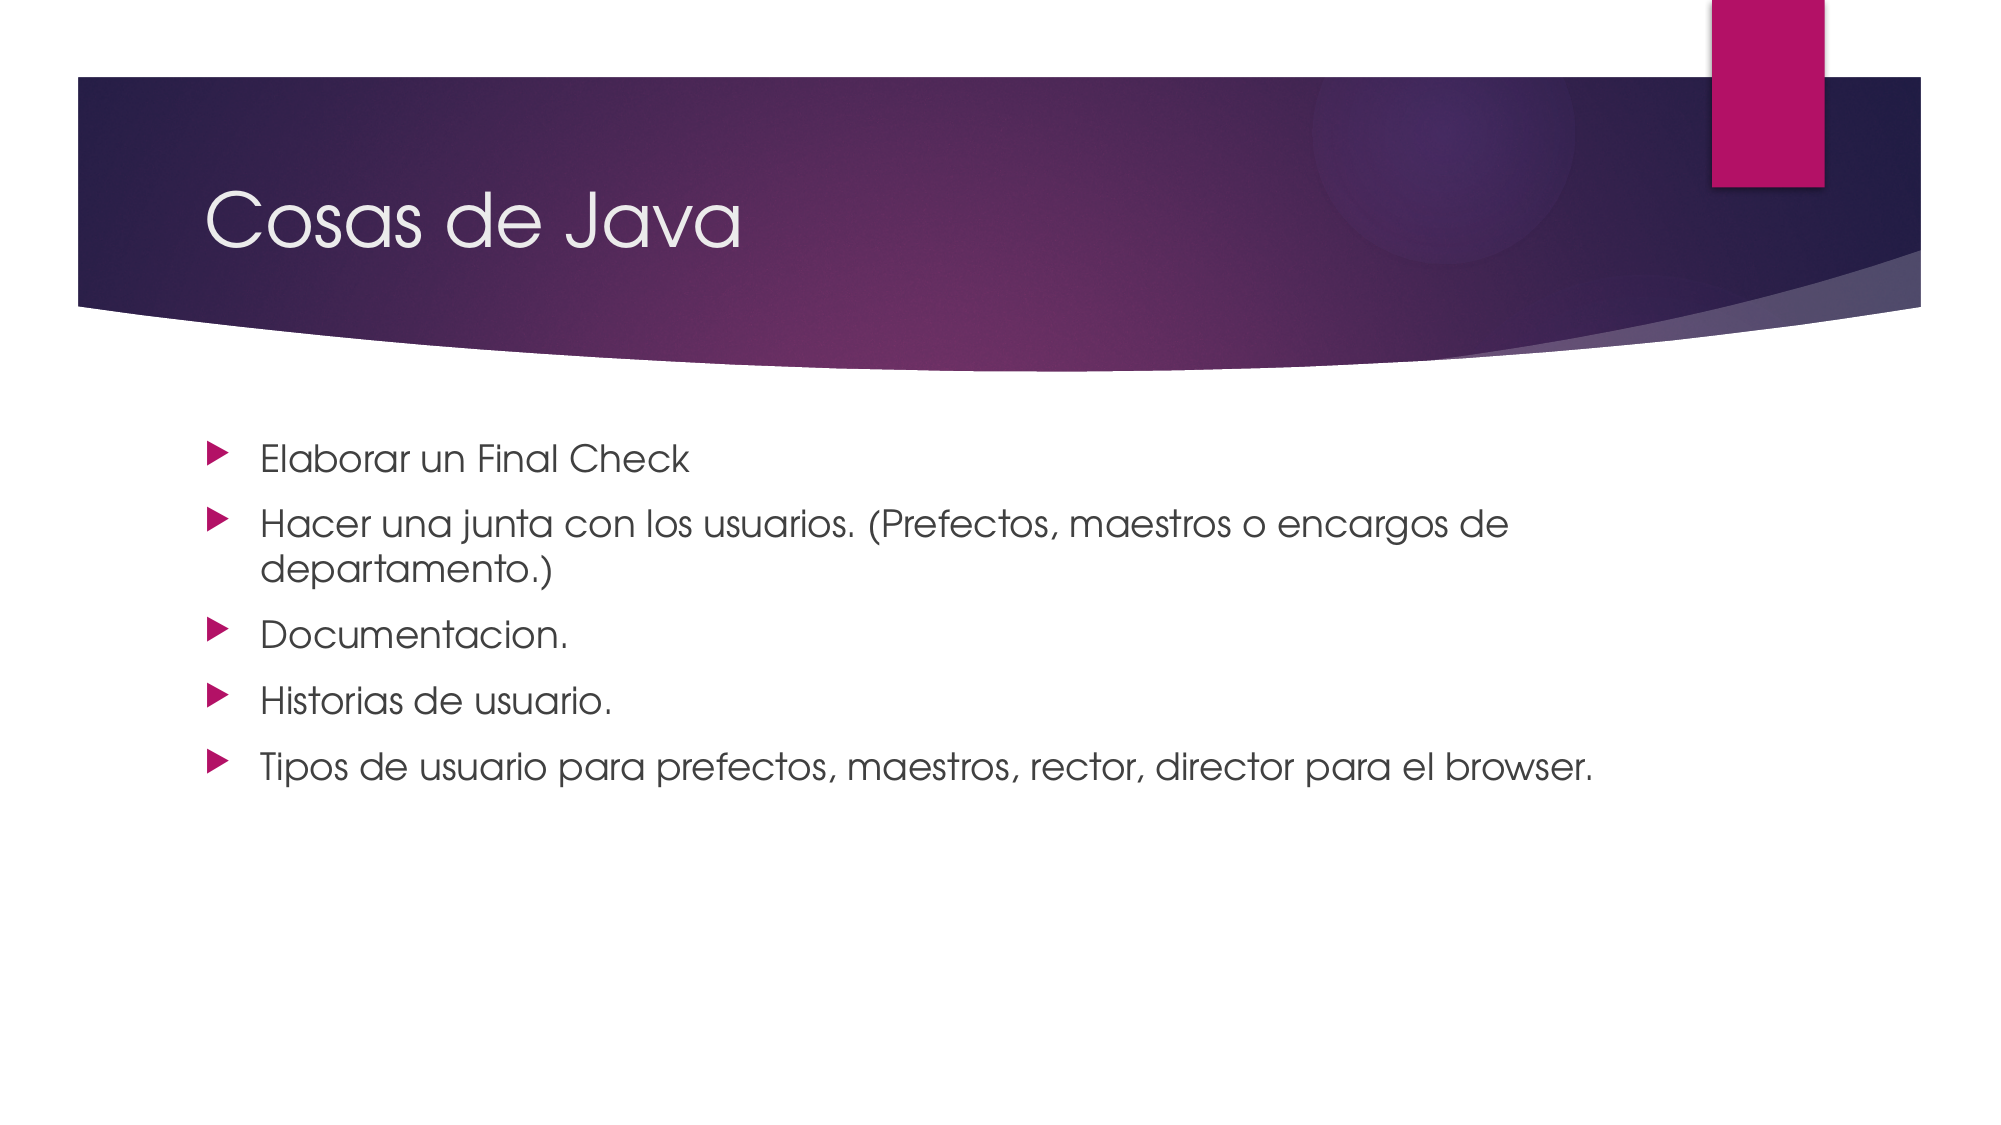

# Cosas de Java
Elaborar un Final Check
Hacer una junta con los usuarios. (Prefectos, maestros o encargos de departamento.)
Documentacion.
Historias de usuario.
Tipos de usuario para prefectos, maestros, rector, director para el browser.